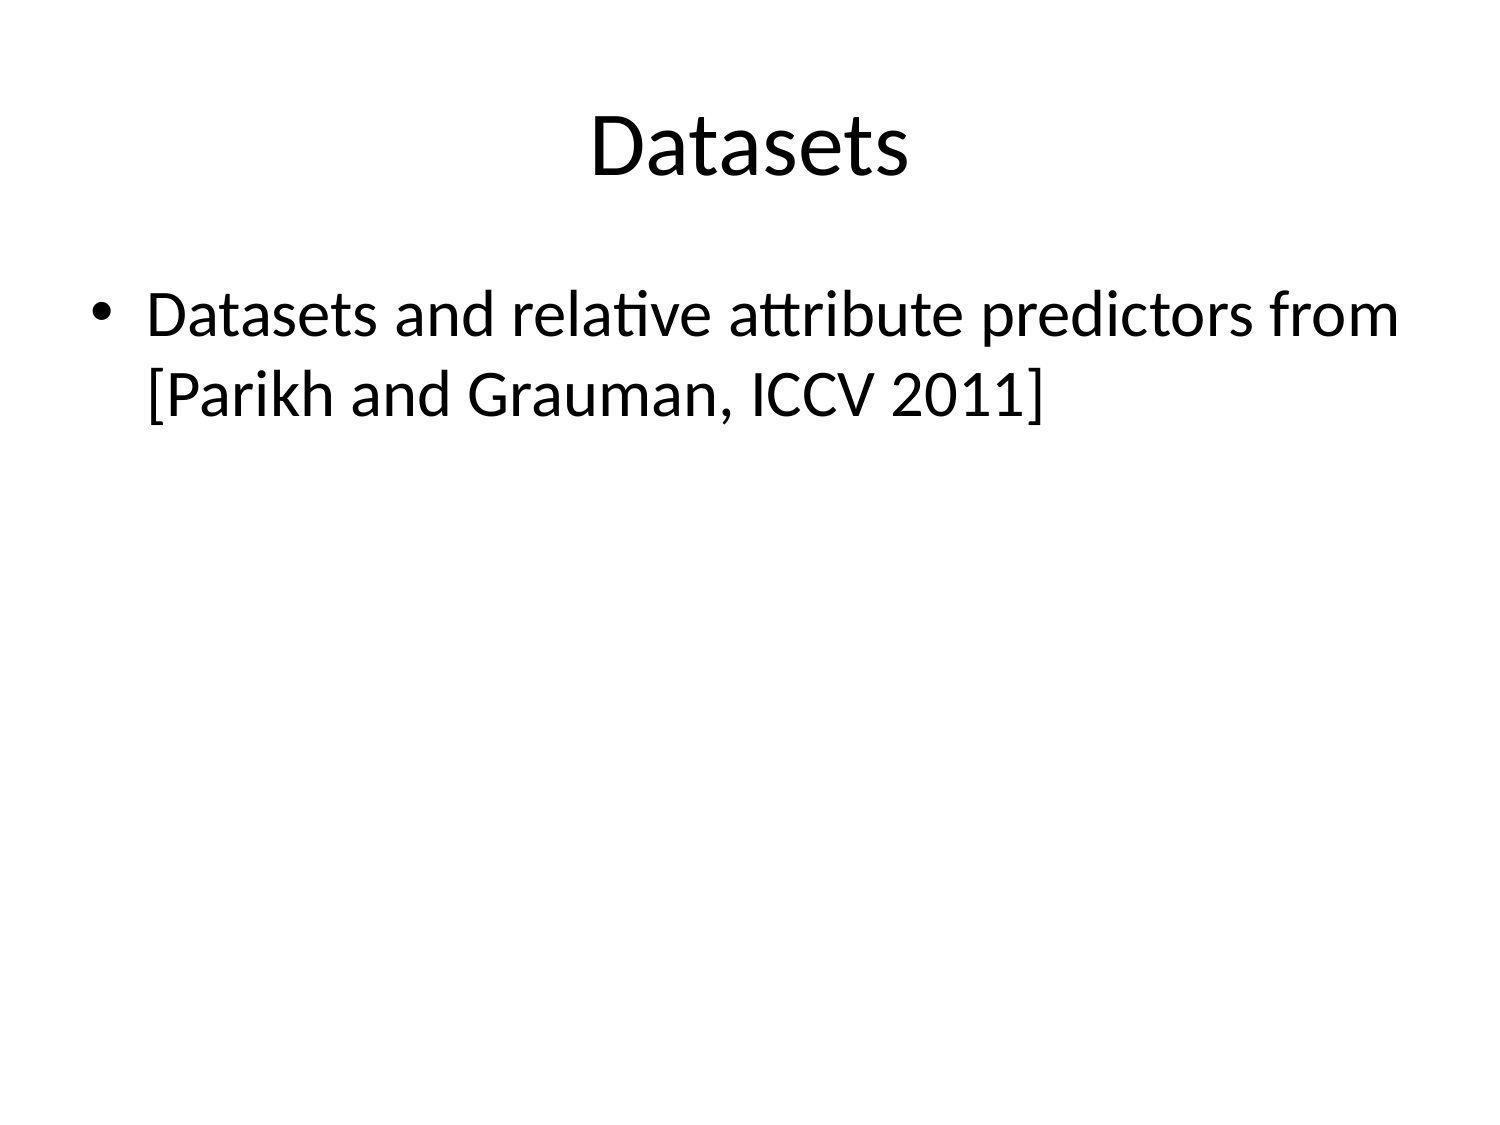

# Datasets
Datasets and relative attribute predictors from [Parikh and Grauman, ICCV 2011]